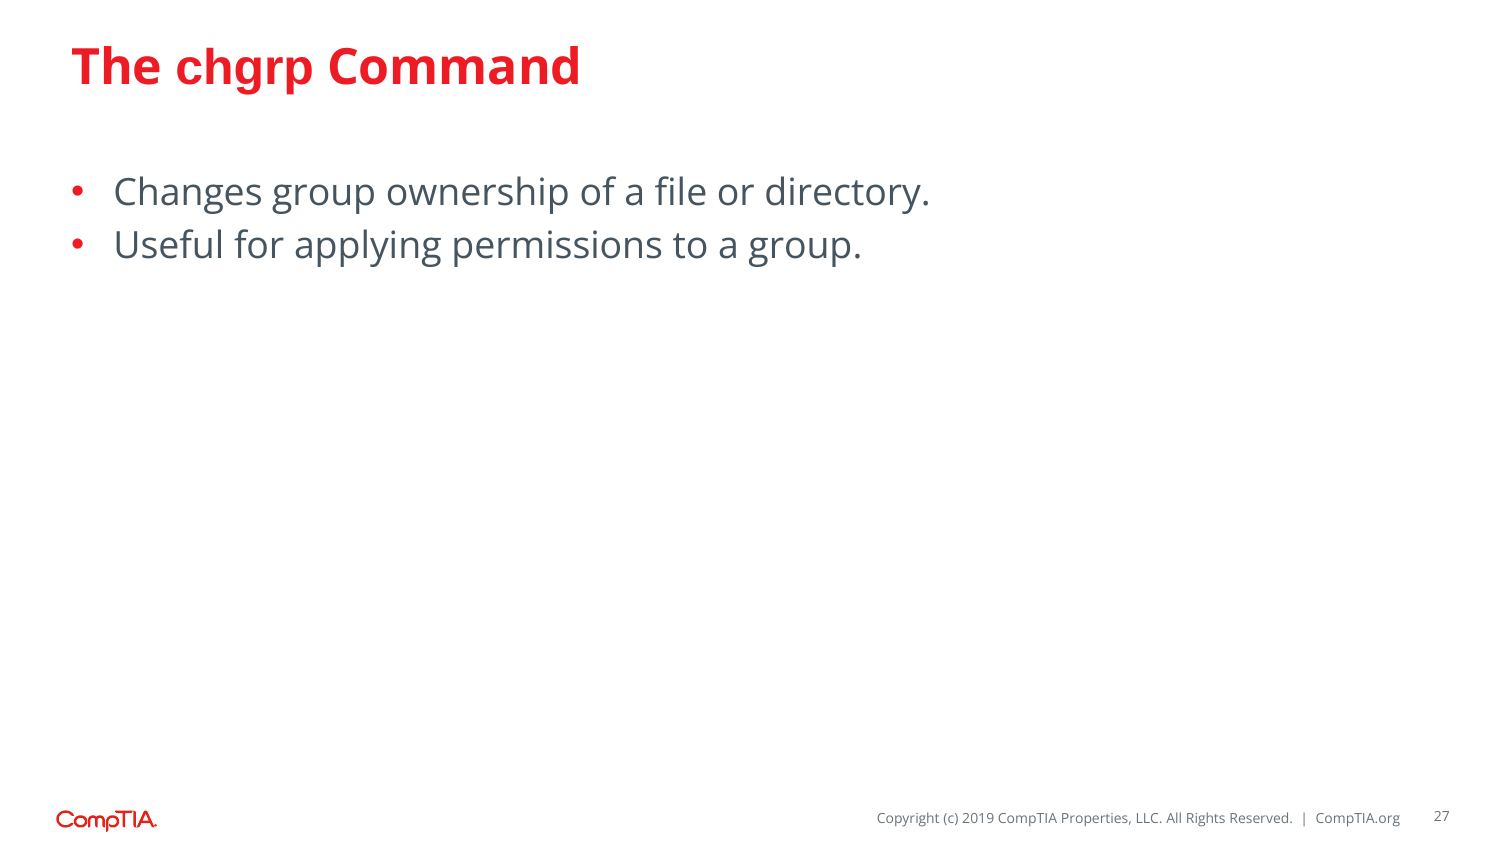

# The chgrp Command
Changes group ownership of a file or directory.
Useful for applying permissions to a group.
27